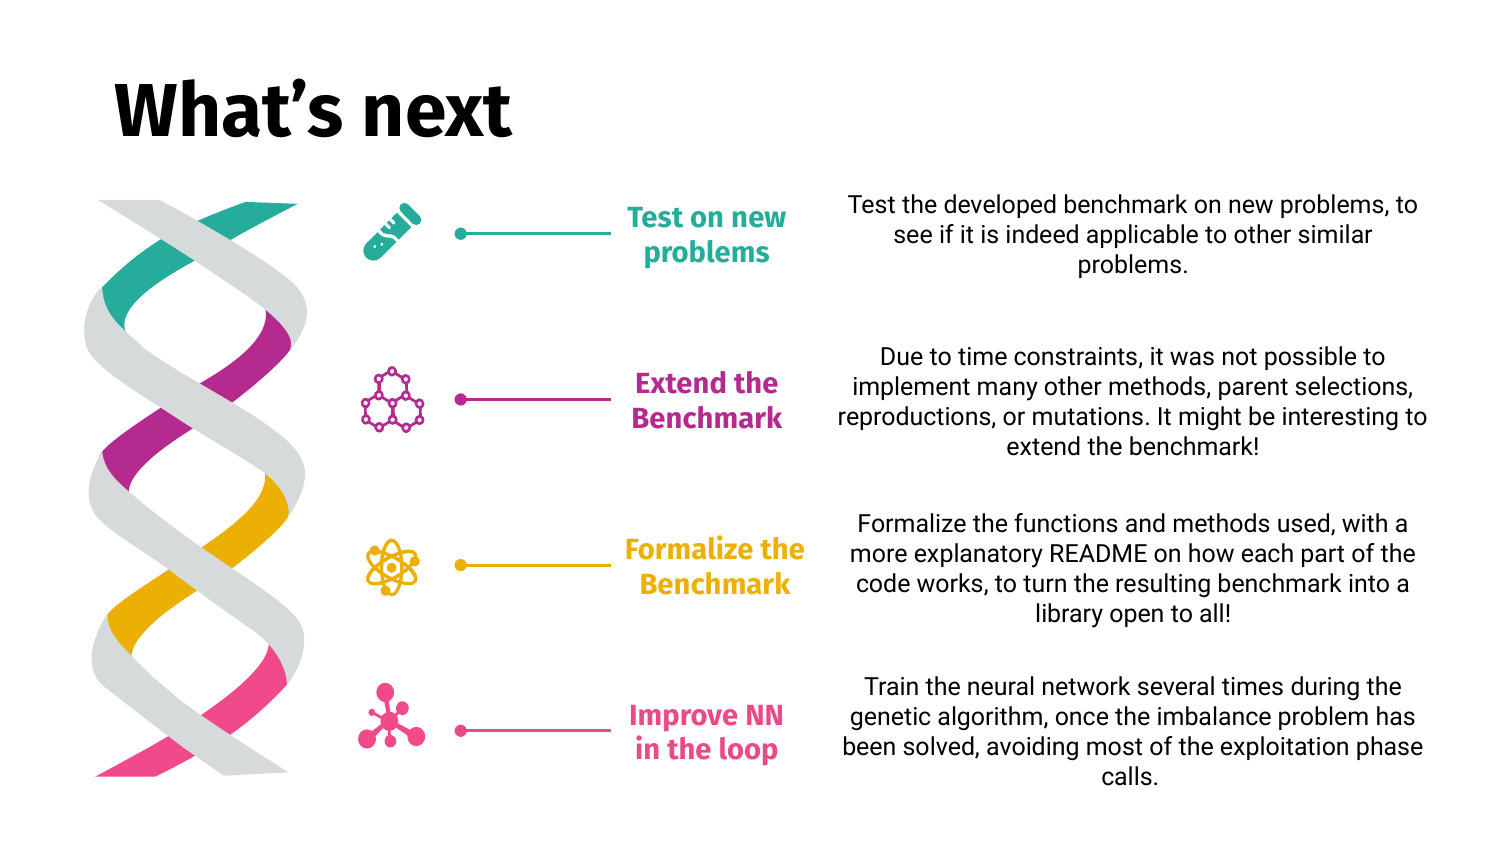

What’s next
Test on new problems
Test the developed benchmark on new problems, to see if it is indeed applicable to other similar problems.

Due to time constraints, it was not possible to implement many other methods, parent selections, reproductions, or mutations. It might be interesting to extend the benchmark!
Extend the Benchmark

Formalize the functions and methods used, with a more explanatory README on how each part of the code works, to turn the resulting benchmark into a library open to all!
Formalize the Benchmark

Train the neural network several times during the genetic algorithm, once the imbalance problem has been solved, avoiding most of the exploitation phase calls.

Improve NN in the loop